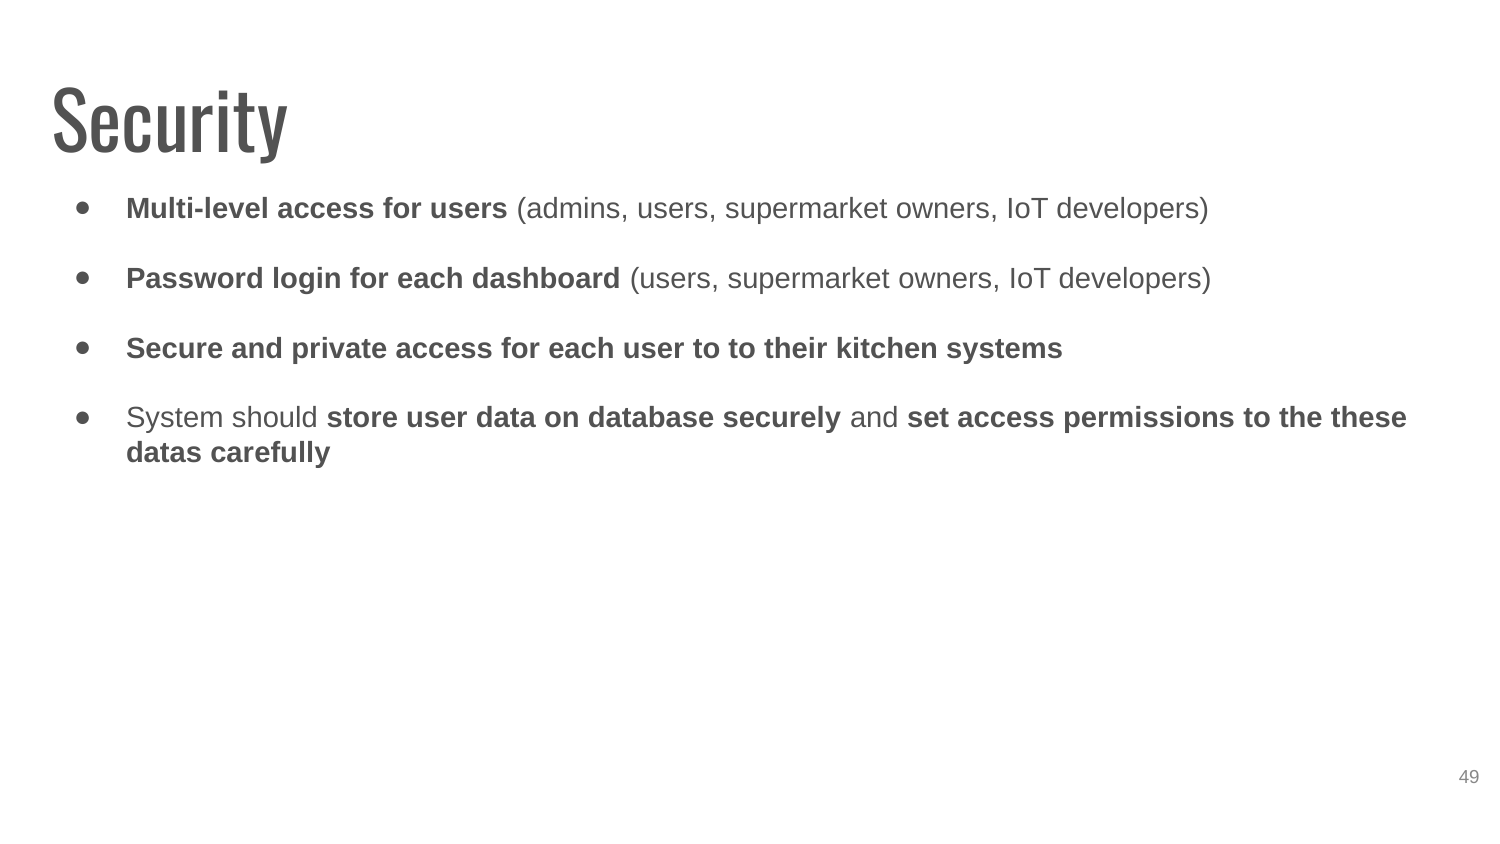

# Security
Multi-level access for users (admins, users, supermarket owners, IoT developers)

Password login for each dashboard (users, supermarket owners, IoT developers)

Secure and private access for each user to to their kitchen systems

System should store user data on database securely and set access permissions to the these datas carefully
49